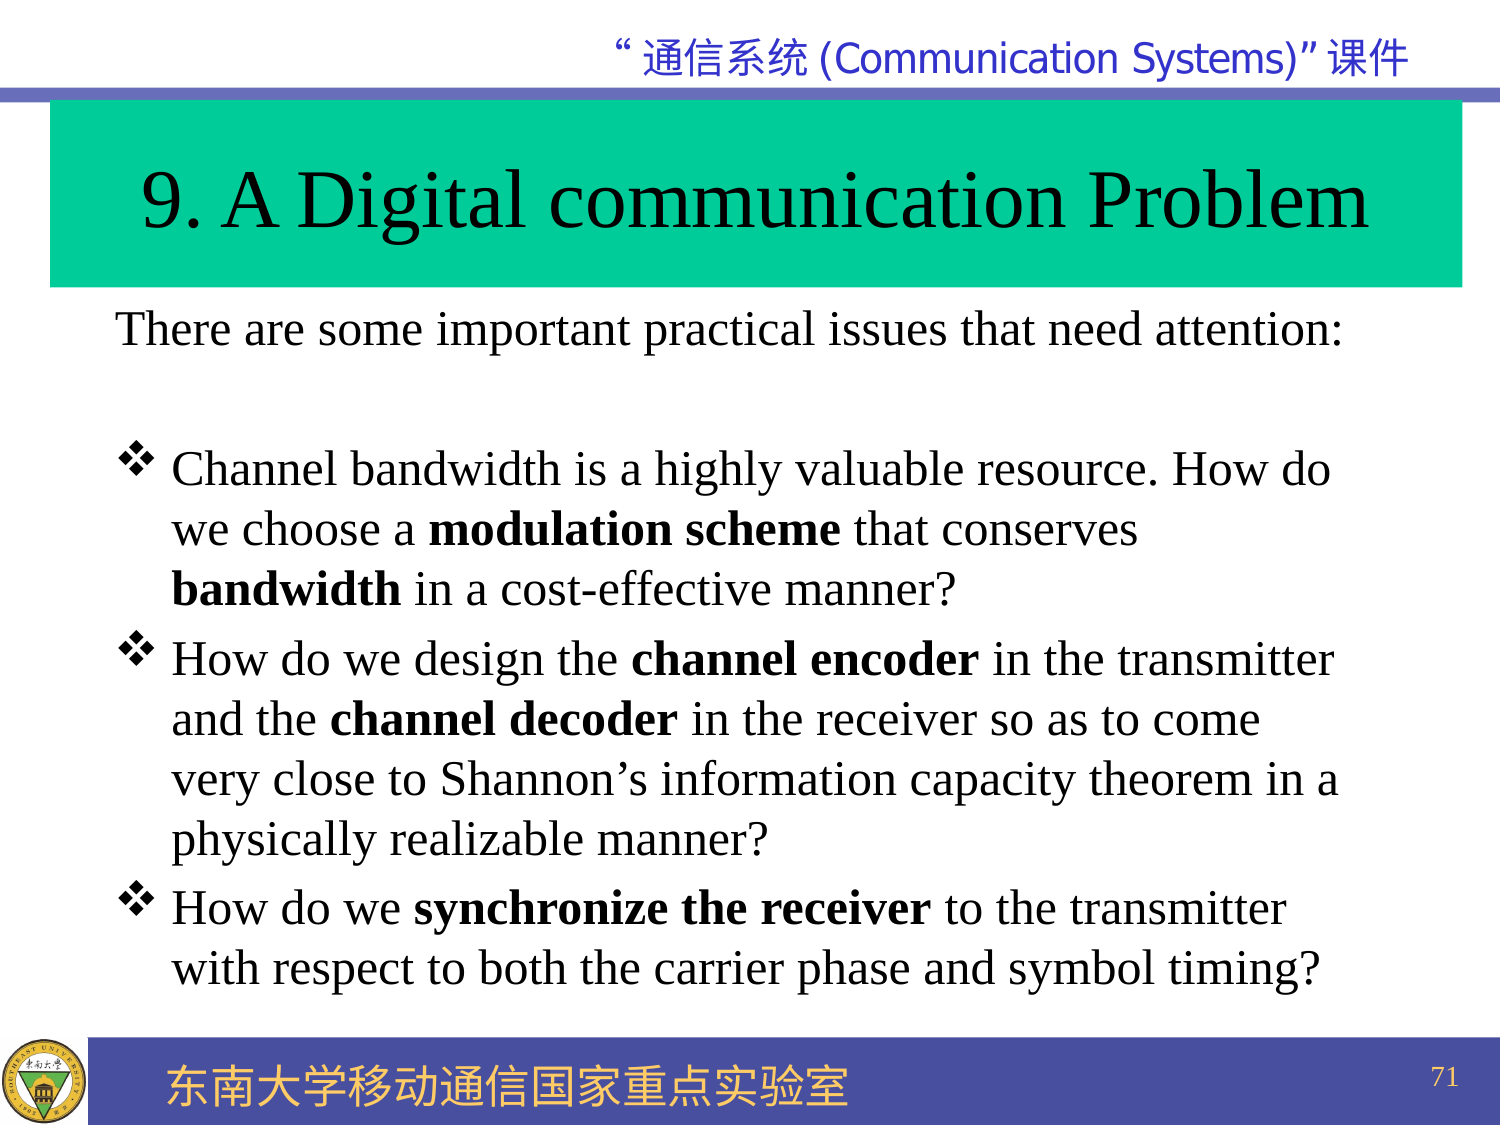

# 9. A Digital communication Problem
There are some important practical issues that need attention:

Channel bandwidth is a highly valuable resource. How do we choose a modulation scheme that conserves bandwidth in a cost-effective manner?
How do we design the channel encoder in the transmitter and the channel decoder in the receiver so as to come very close to Shannon’s information capacity theorem in a physically realizable manner?
How do we synchronize the receiver to the transmitter with respect to both the carrier phase and symbol timing?

71